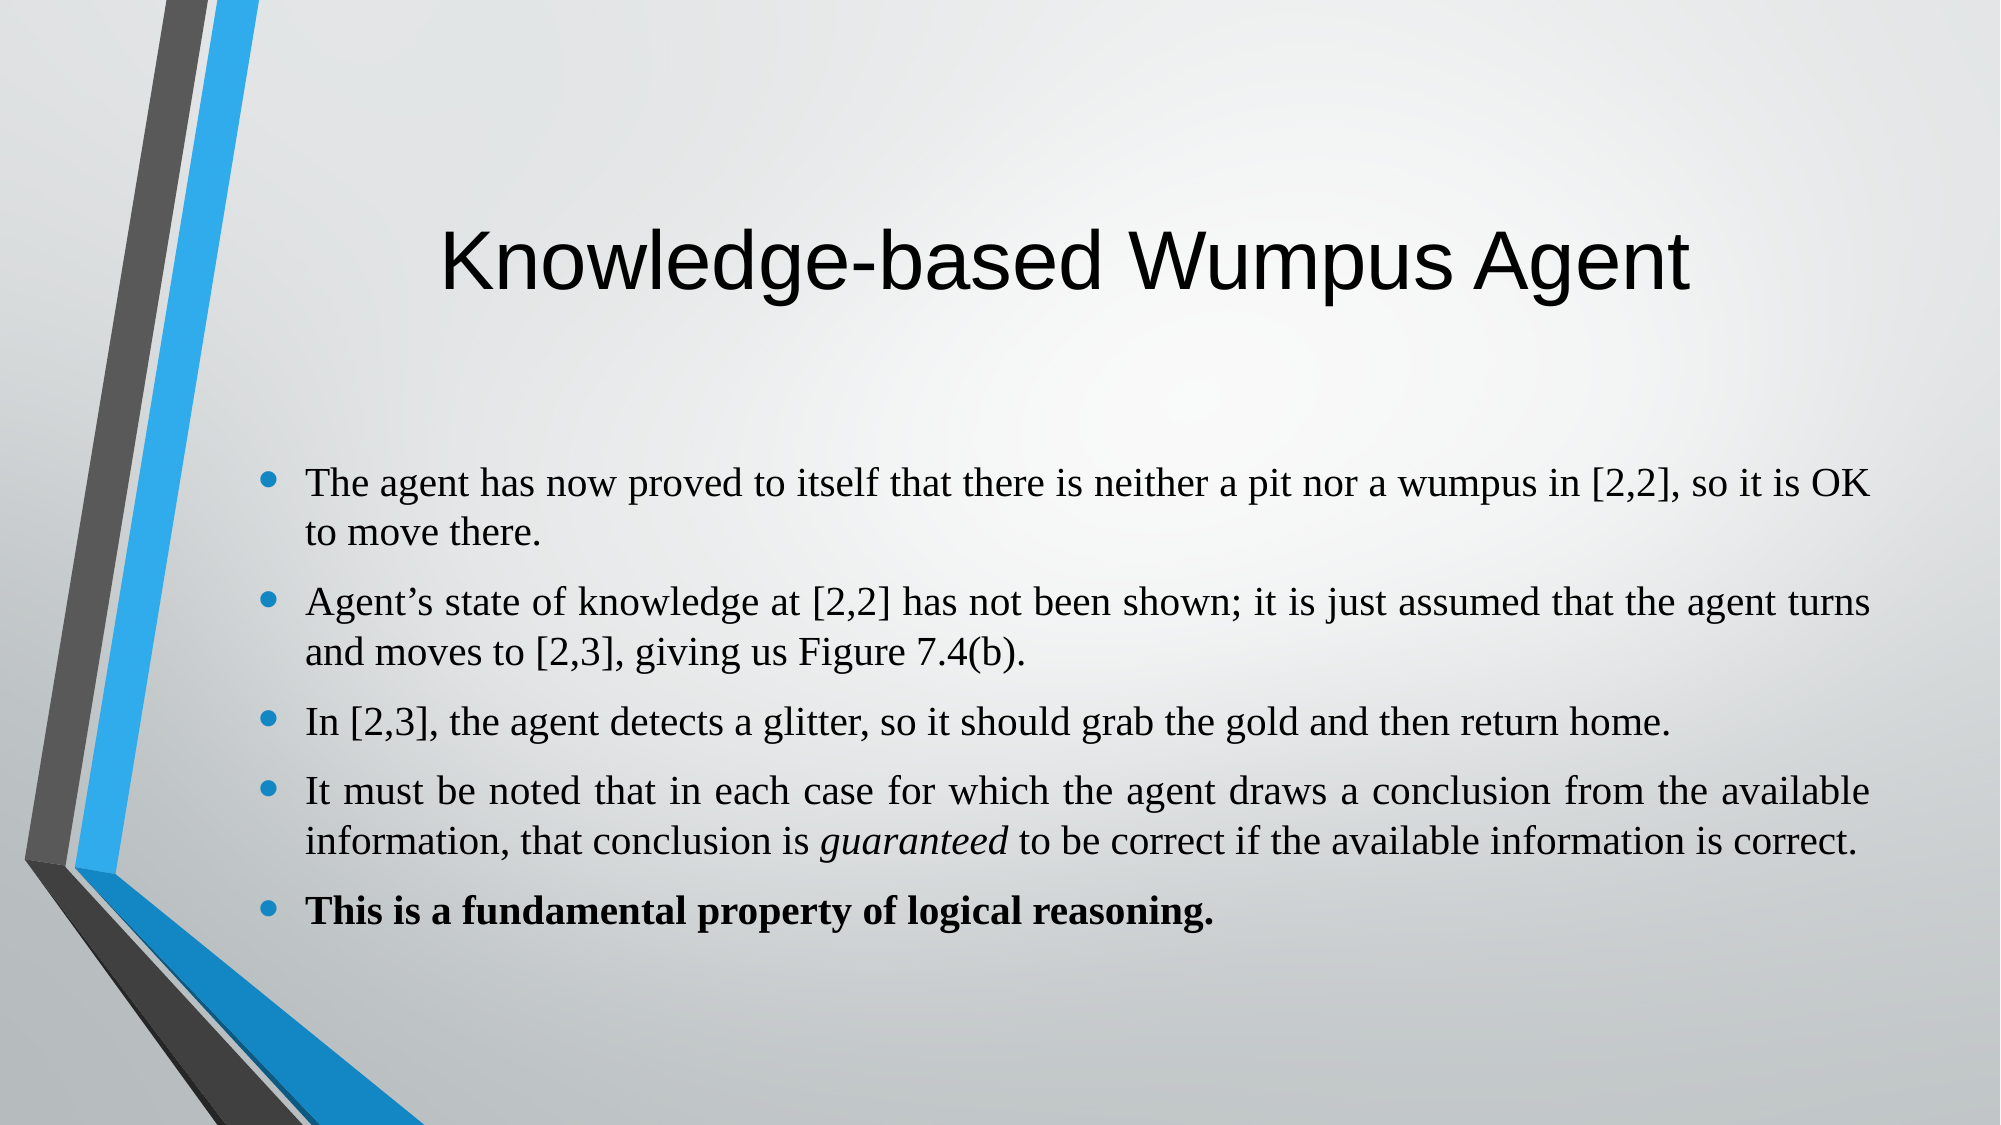

# Knowledge-based Wumpus Agent
The agent has now proved to itself that there is neither a pit nor a wumpus in [2,2], so it is OK to move there.
Agent’s state of knowledge at [2,2] has not been shown; it is just assumed that the agent turns and moves to [2,3], giving us Figure 7.4(b).
In [2,3], the agent detects a glitter, so it should grab the gold and then return home.
It must be noted that in each case for which the agent draws a conclusion from the available information, that conclusion is guaranteed to be correct if the available information is correct.
This is a fundamental property of logical reasoning.